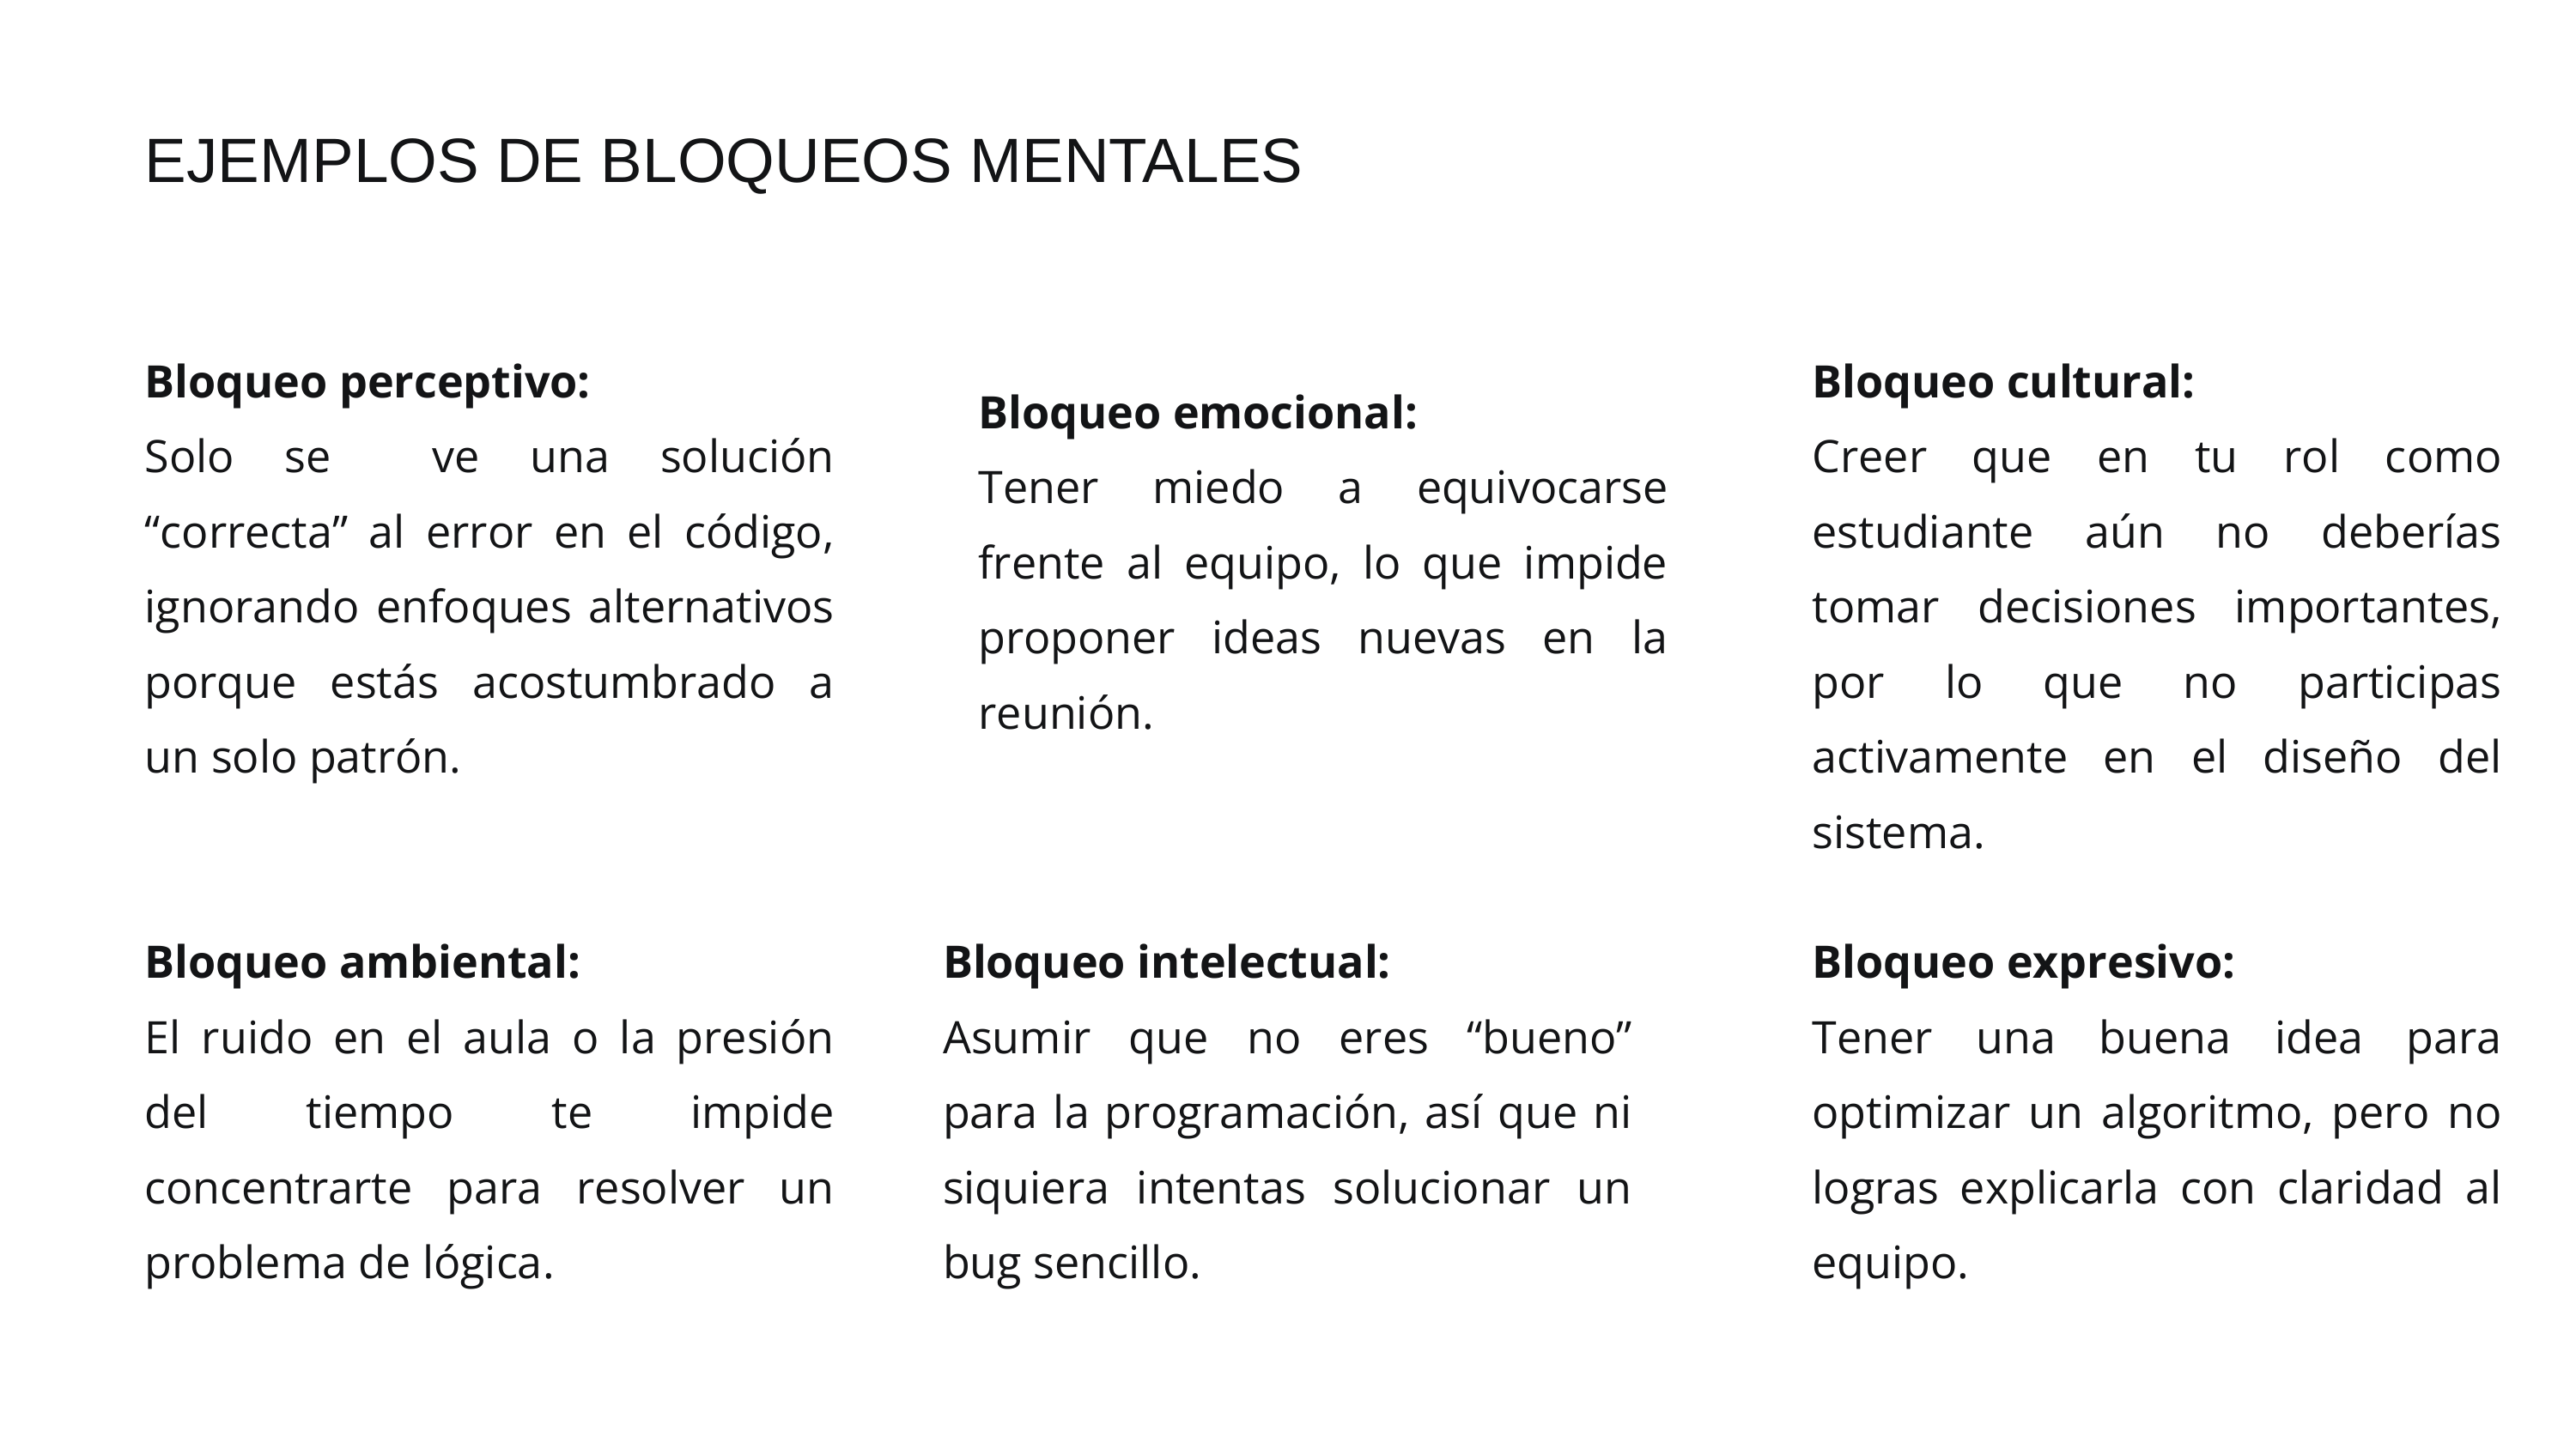

EJEMPLOS DE BLOQUEOS MENTALES
Bloqueo perceptivo:
Solo se  ve una solución “correcta” al error en el código, ignorando enfoques alternativos porque estás acostumbrado a un solo patrón.
Bloqueo cultural:
Creer que en tu rol como estudiante aún no deberías tomar decisiones importantes, por lo que no participas activamente en el diseño del sistema.
Bloqueo emocional:
Tener miedo a equivocarse frente al equipo, lo que impide proponer ideas nuevas en la reunión.
Bloqueo ambiental:
El ruido en el aula o la presión del tiempo te impide concentrarte para resolver un problema de lógica.
Bloqueo intelectual:
Asumir que no eres “bueno” para la programación, así que ni siquiera intentas solucionar un bug sencillo.
Bloqueo expresivo:
Tener una buena idea para optimizar un algoritmo, pero no logras explicarla con claridad al equipo.